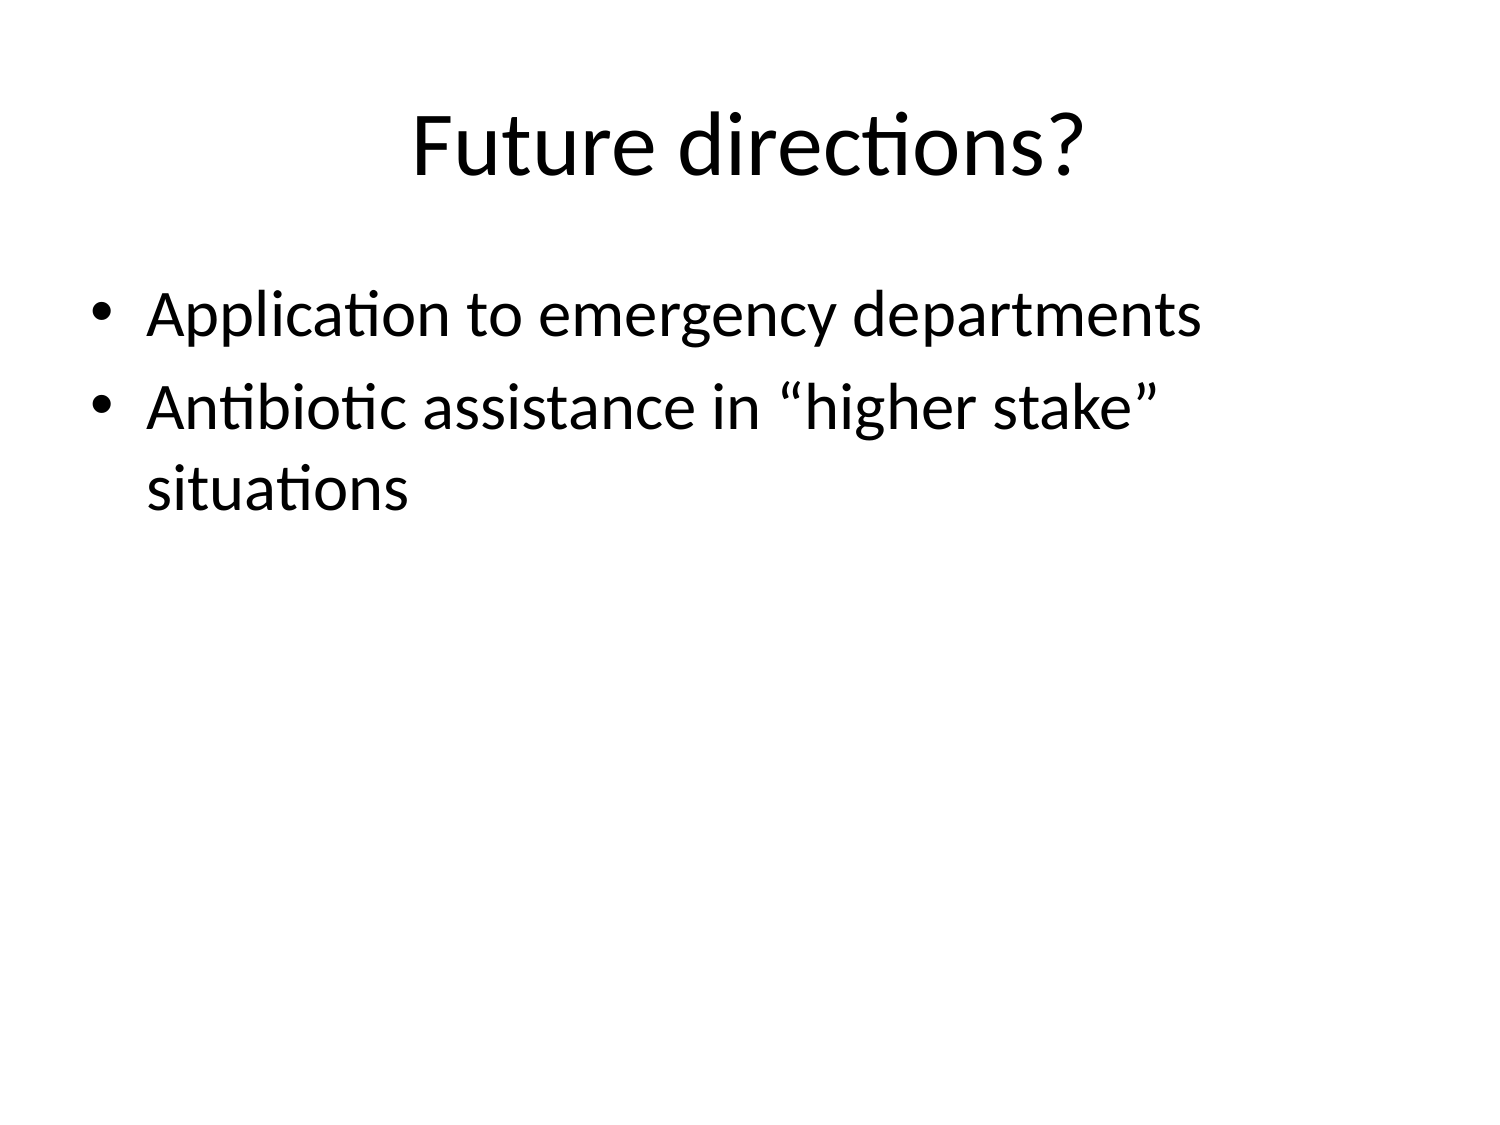

# Future directions?
Application to emergency departments
Antibiotic assistance in “higher stake” situations